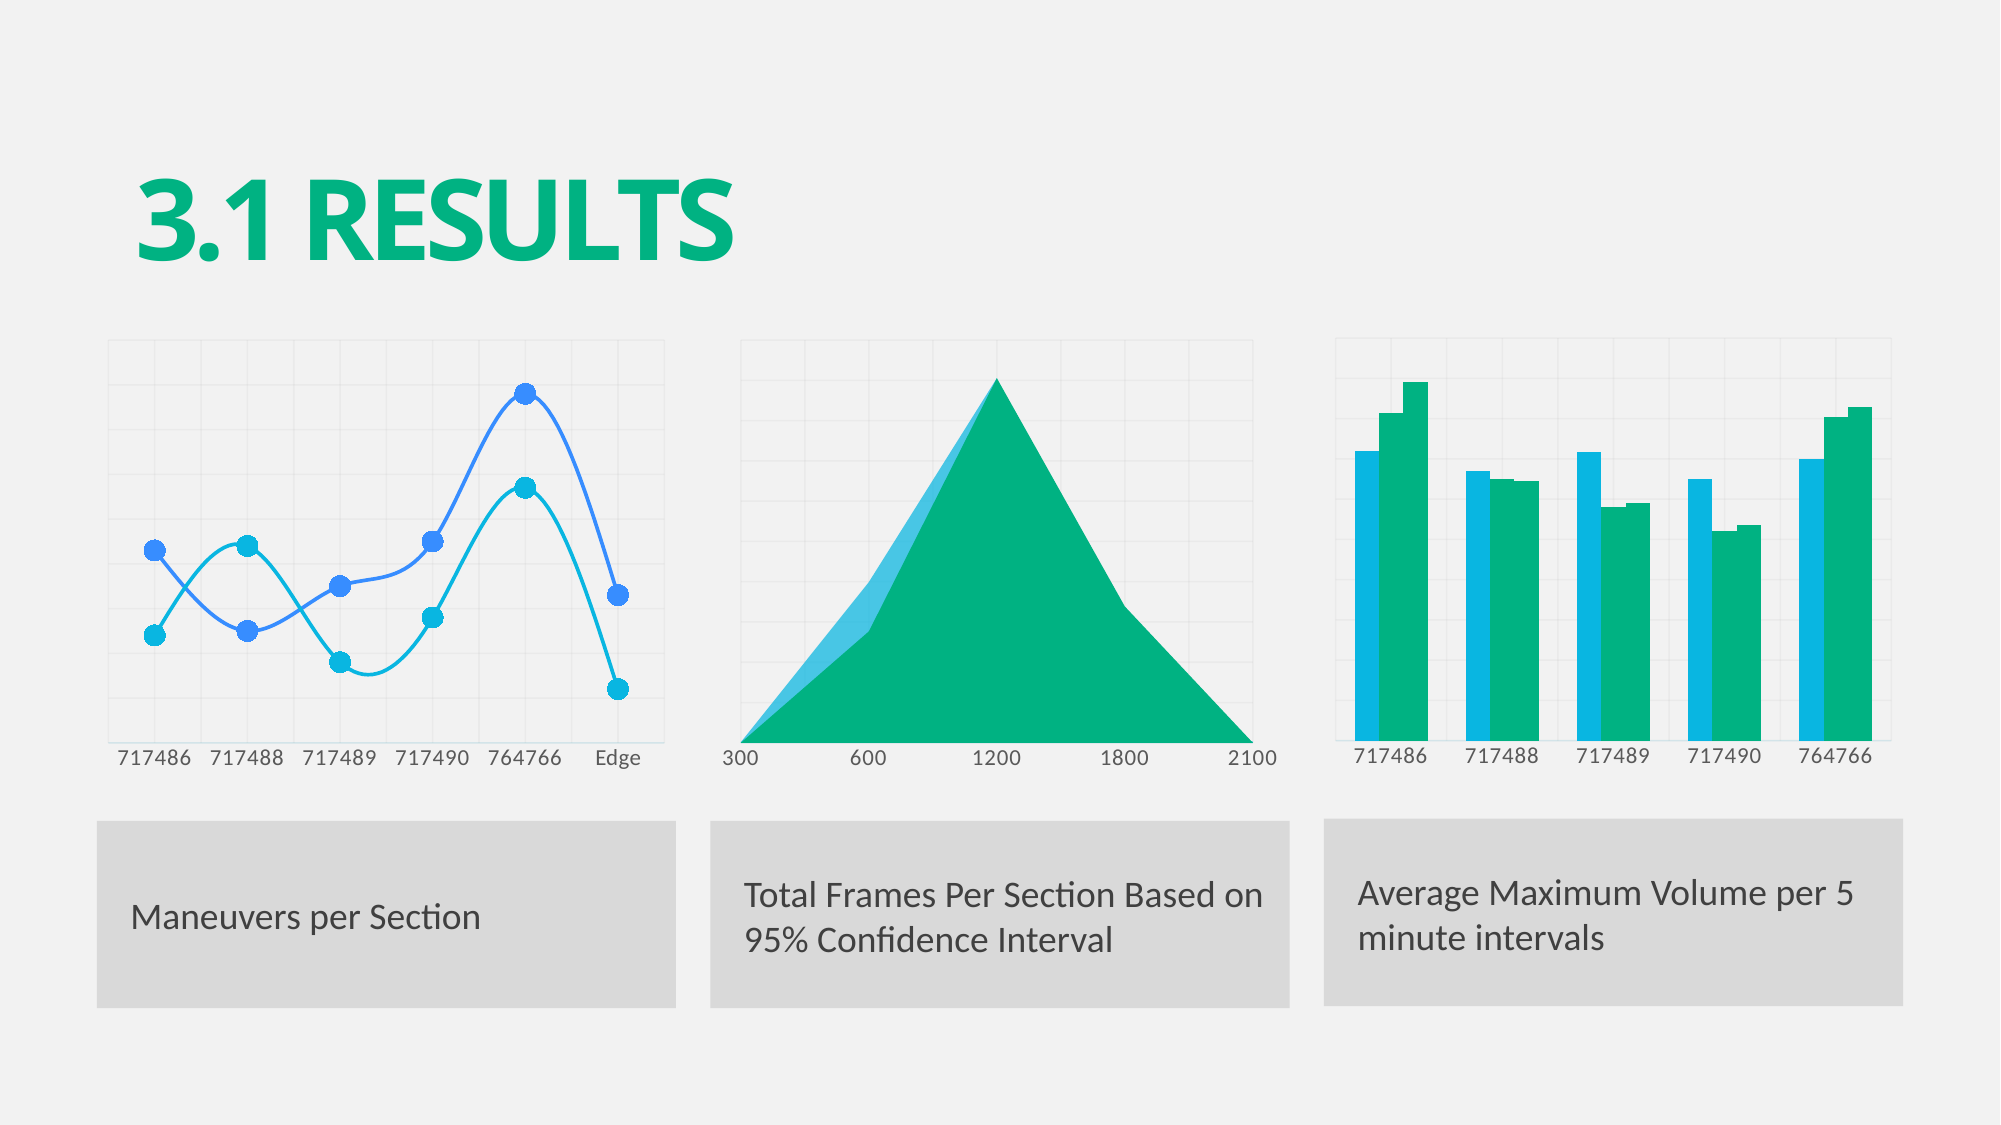

3.1 Results

### Chart

| Category | 5min Vol | 10min Vol | 15min Vol |
|---|---|---|---|
| 717486 | 720.0 | 815.0 | 890.0 |
| 717488 | 670.0 | 650.0 | 645.0 |
| 717489 | 718.0 | 580.0 | 590.0 |
| 717490 | 650.0 | 520.0 | 535.0 |
| 764766 | 700.0 | 805.0 | 830.0 |
Average Maximum Volume per 5 minute intervals

### Chart

| Category | Series 1 | Series 2 |
|---|---|---|
| 717486 | 4.3 | 2.4 |
| 717488 | 2.5 | 4.4 |
| 717489 | 3.5 | 1.8 |
| 717490 | 4.5 | 2.8 |
| 764766 | 7.8 | 5.7 |
| Edge | 3.3 | 1.2 |
Maneuvers per Section

### Chart

| Category | Series 1 | Series 2 |
|---|---|---|
| 300 | 0.0 | 2.4 |
| 600 | 553.0 | 798.0 |
| 1200 | 1811.0 | 1811.0 |
| 1800 | 677.0 | 233.0 |
| 2100 | 0.0 | 5.7 |
Total Frames Per Section Based on 95% Confidence Interval